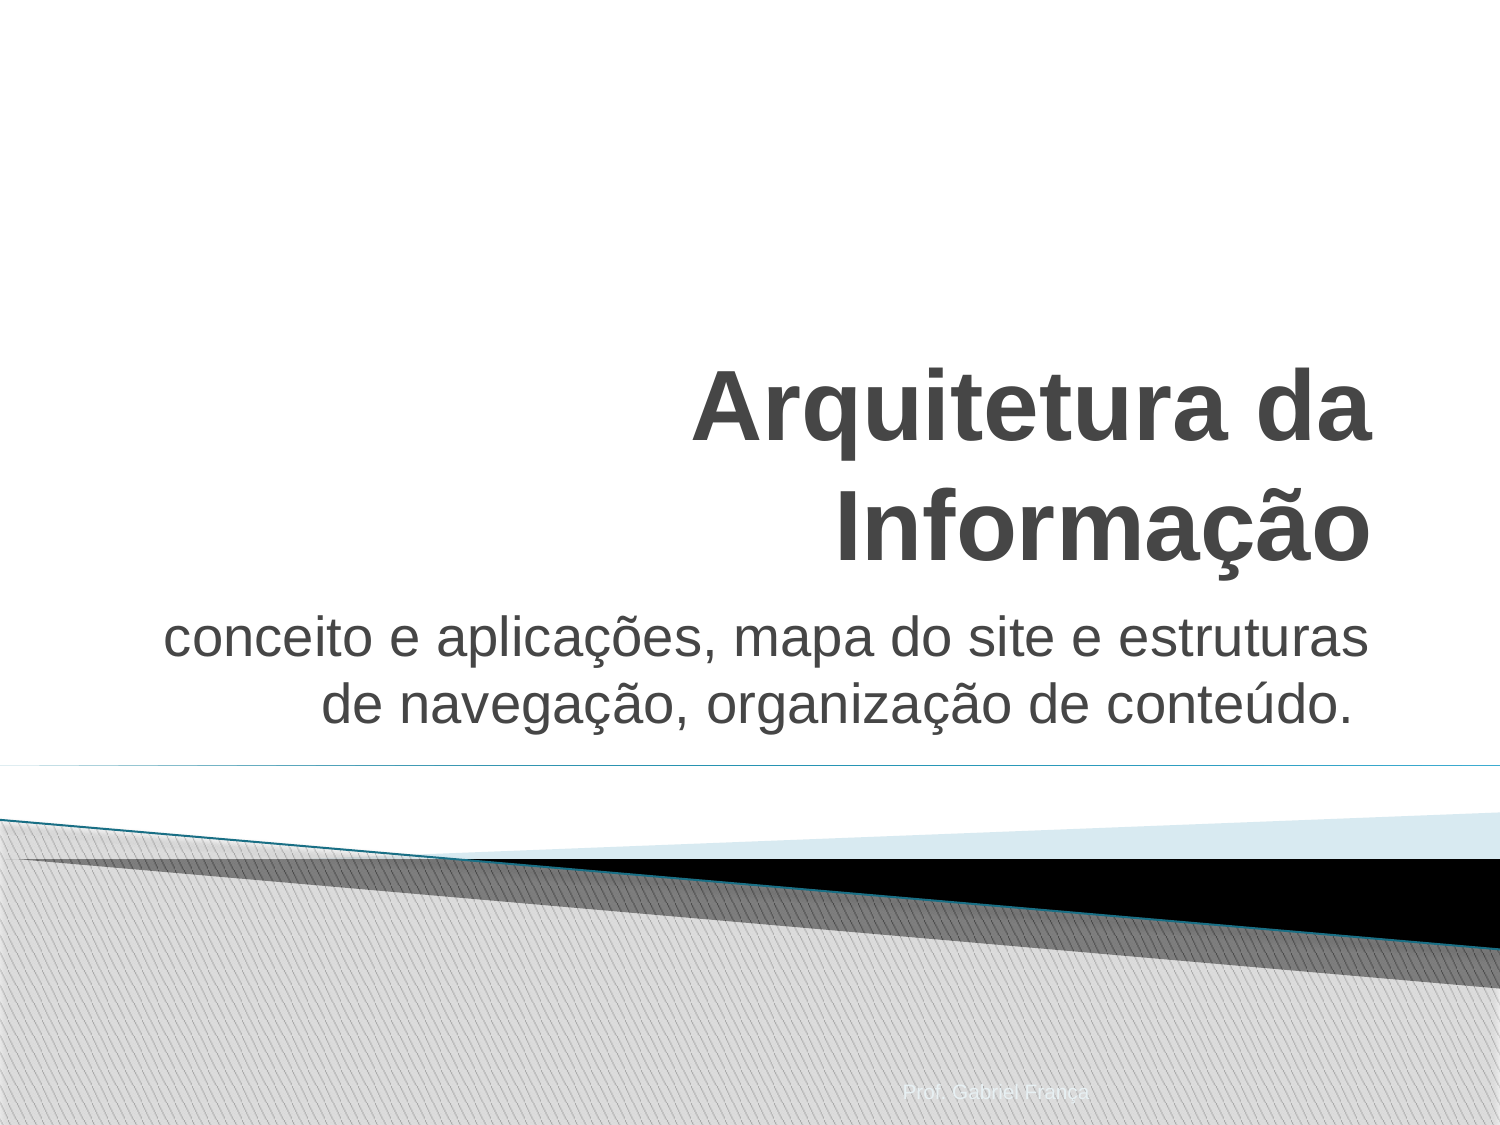

# Arquitetura da Informação
conceito e aplicações, mapa do site e estruturas de navegação, organização de conteúdo.
Prof. Gabriel França